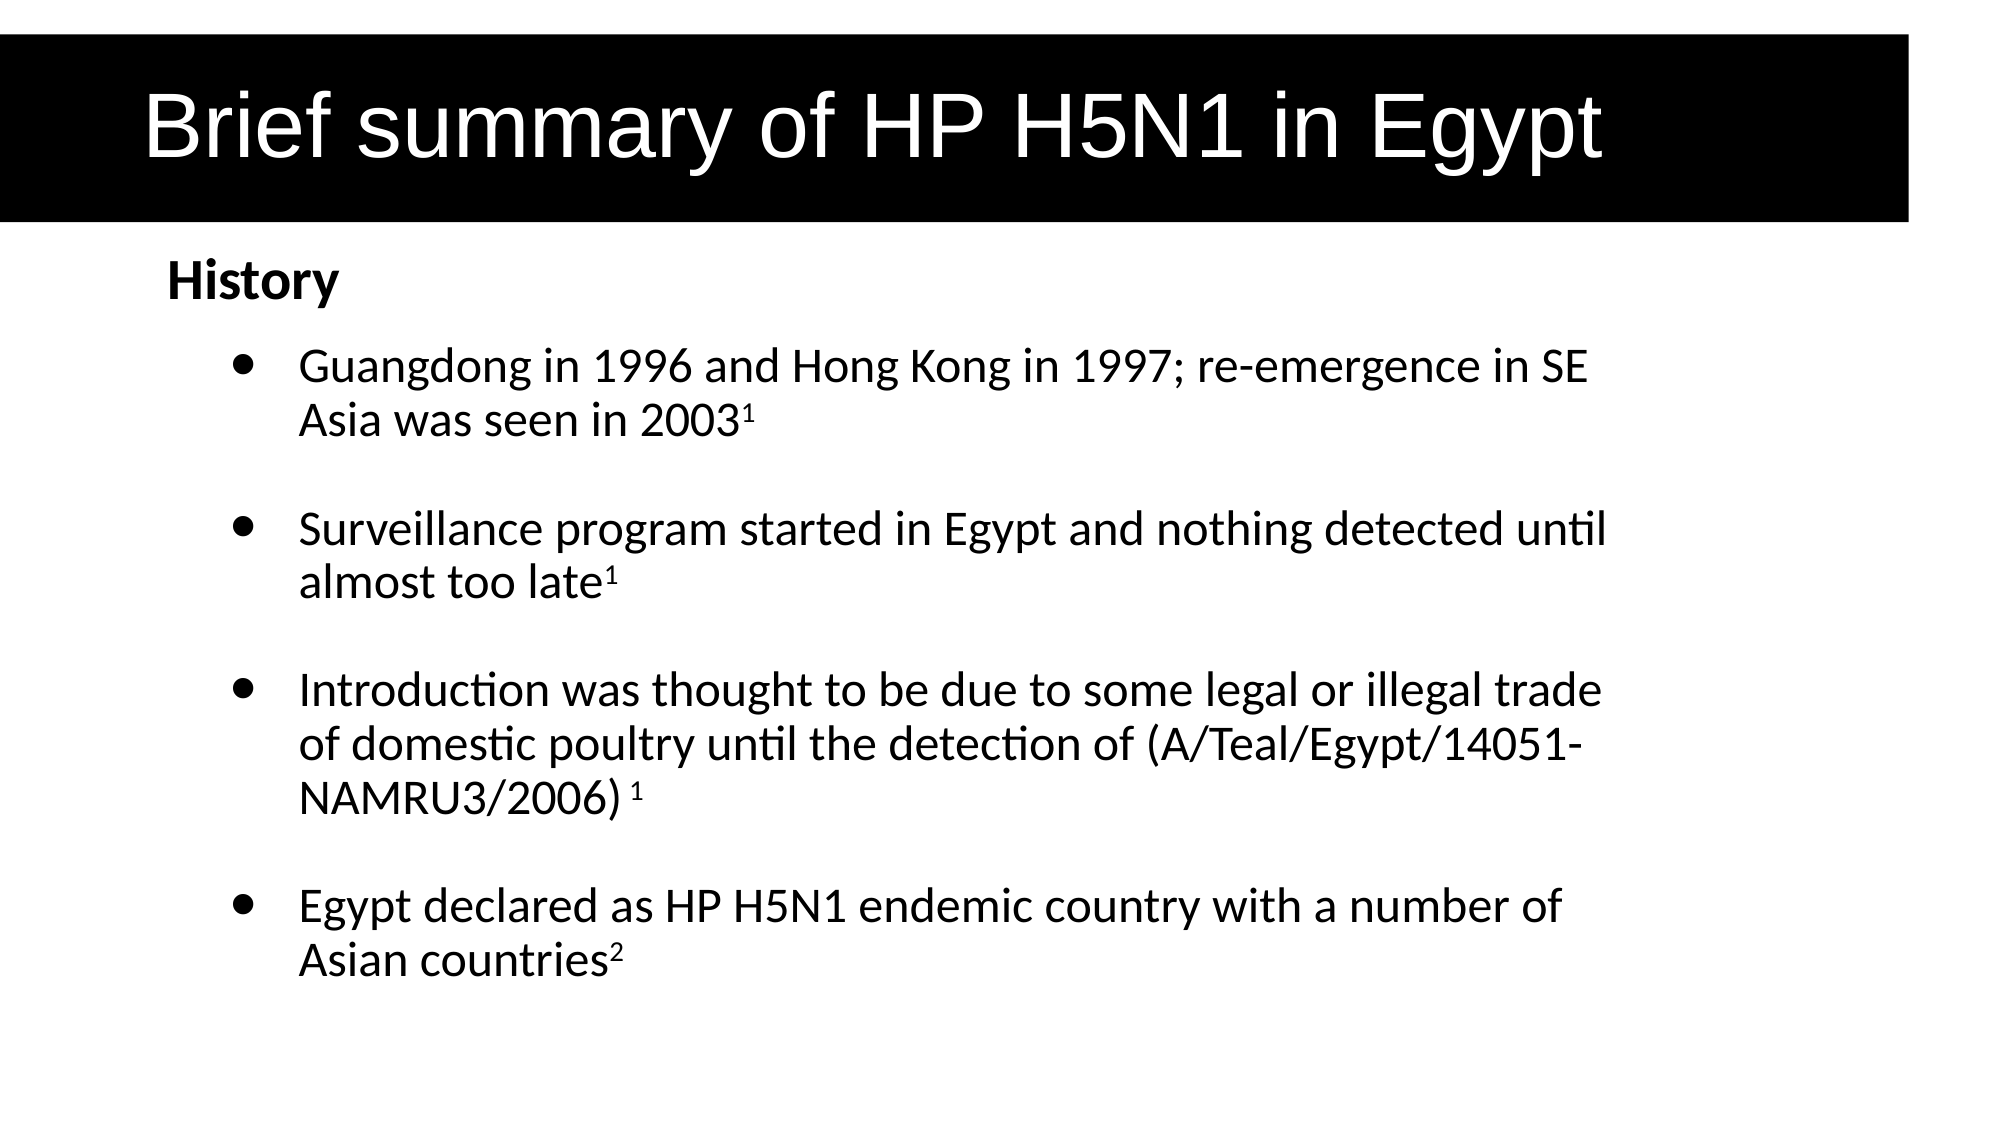

Brief summary of HP H5N1 in Egypt
History
Guangdong in 1996 and Hong Kong in 1997; re-emergence in SE Asia was seen in 20031

Surveillance program started in Egypt and nothing detected until almost too late1

Introduction was thought to be due to some legal or illegal trade of domestic poultry until the detection of (A/Teal/Egypt/14051-NAMRU3/2006) 1

Egypt declared as HP H5N1 endemic country with a number of Asian countries2